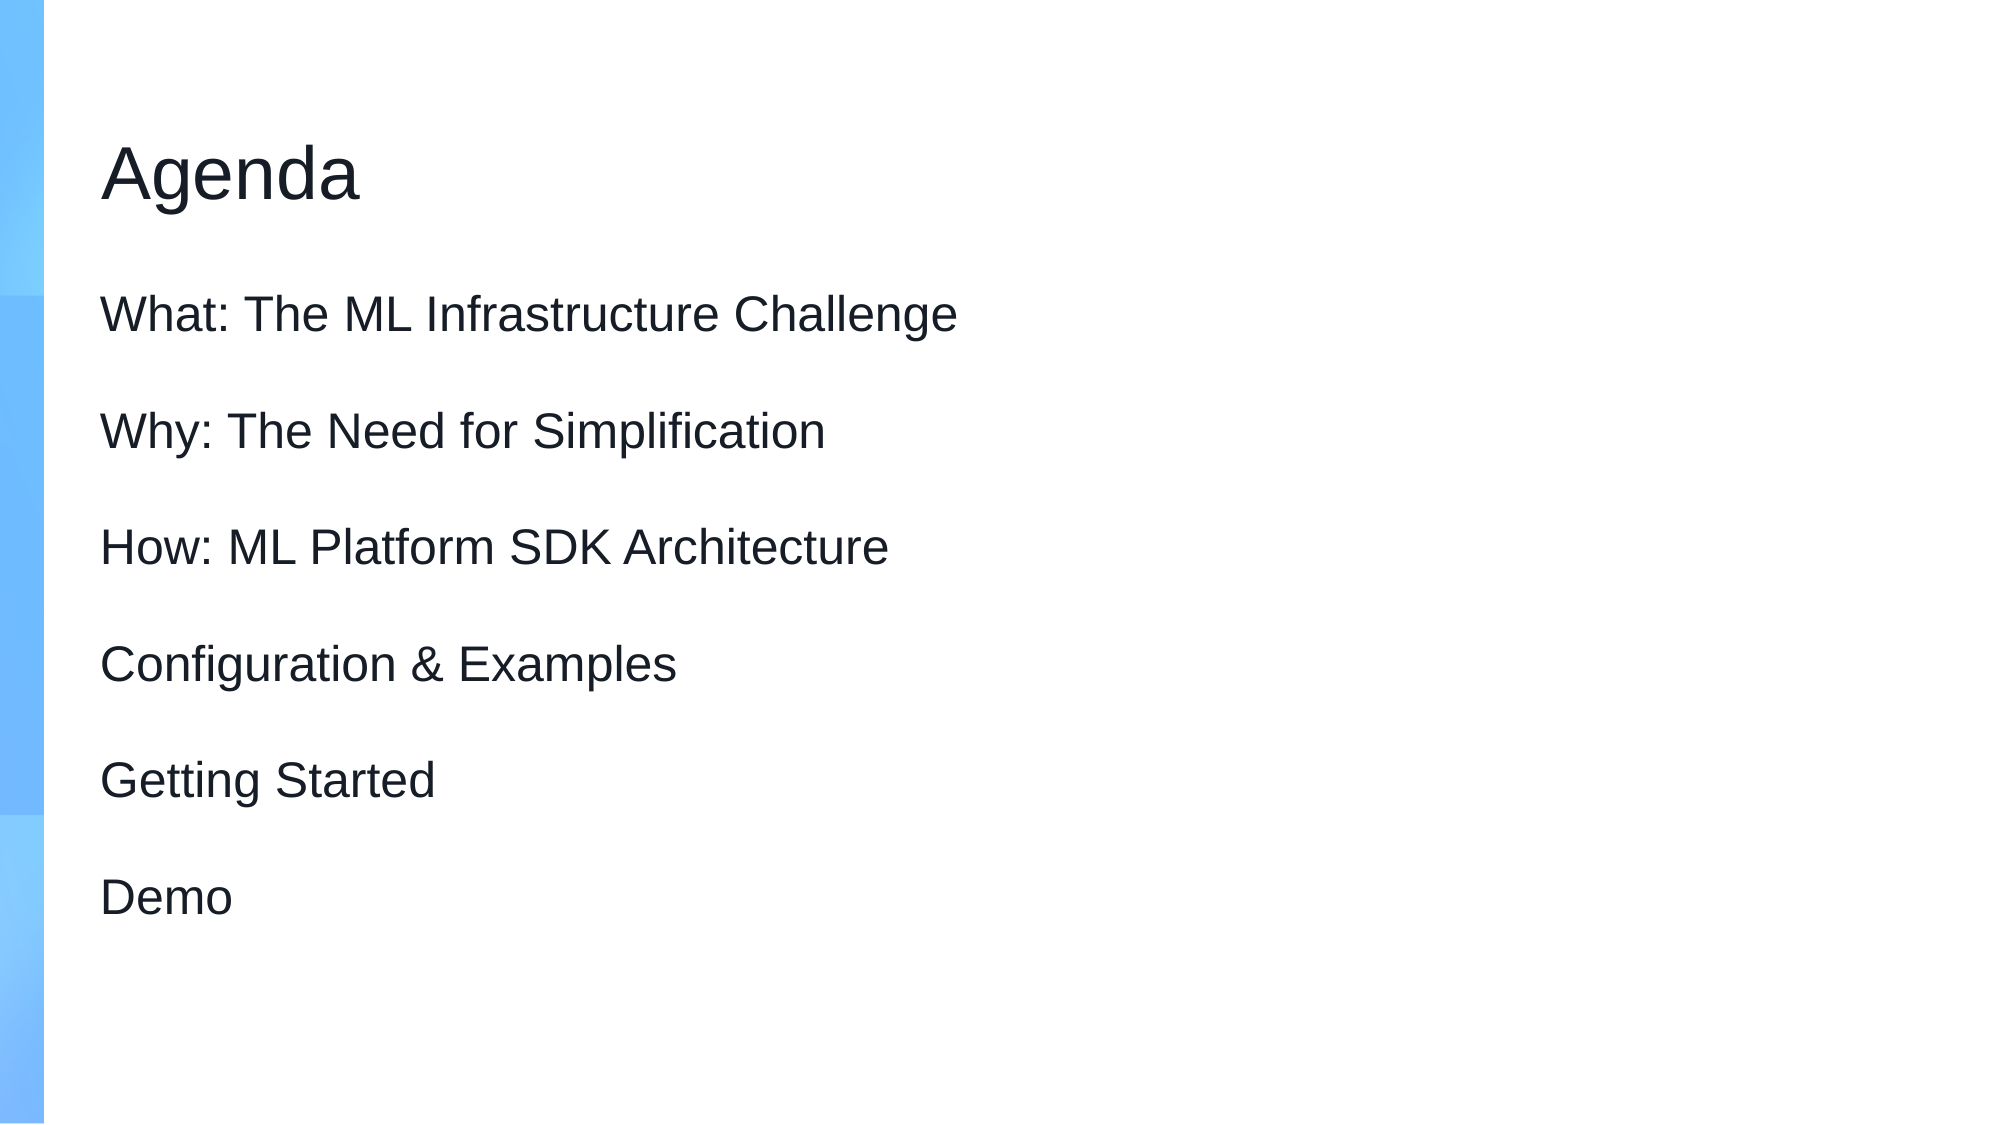

# Agenda
What: The ML Infrastructure Challenge
Why: The Need for Simplification
How: ML Platform SDK Architecture
Configuration & Examples
Getting Started
Demo